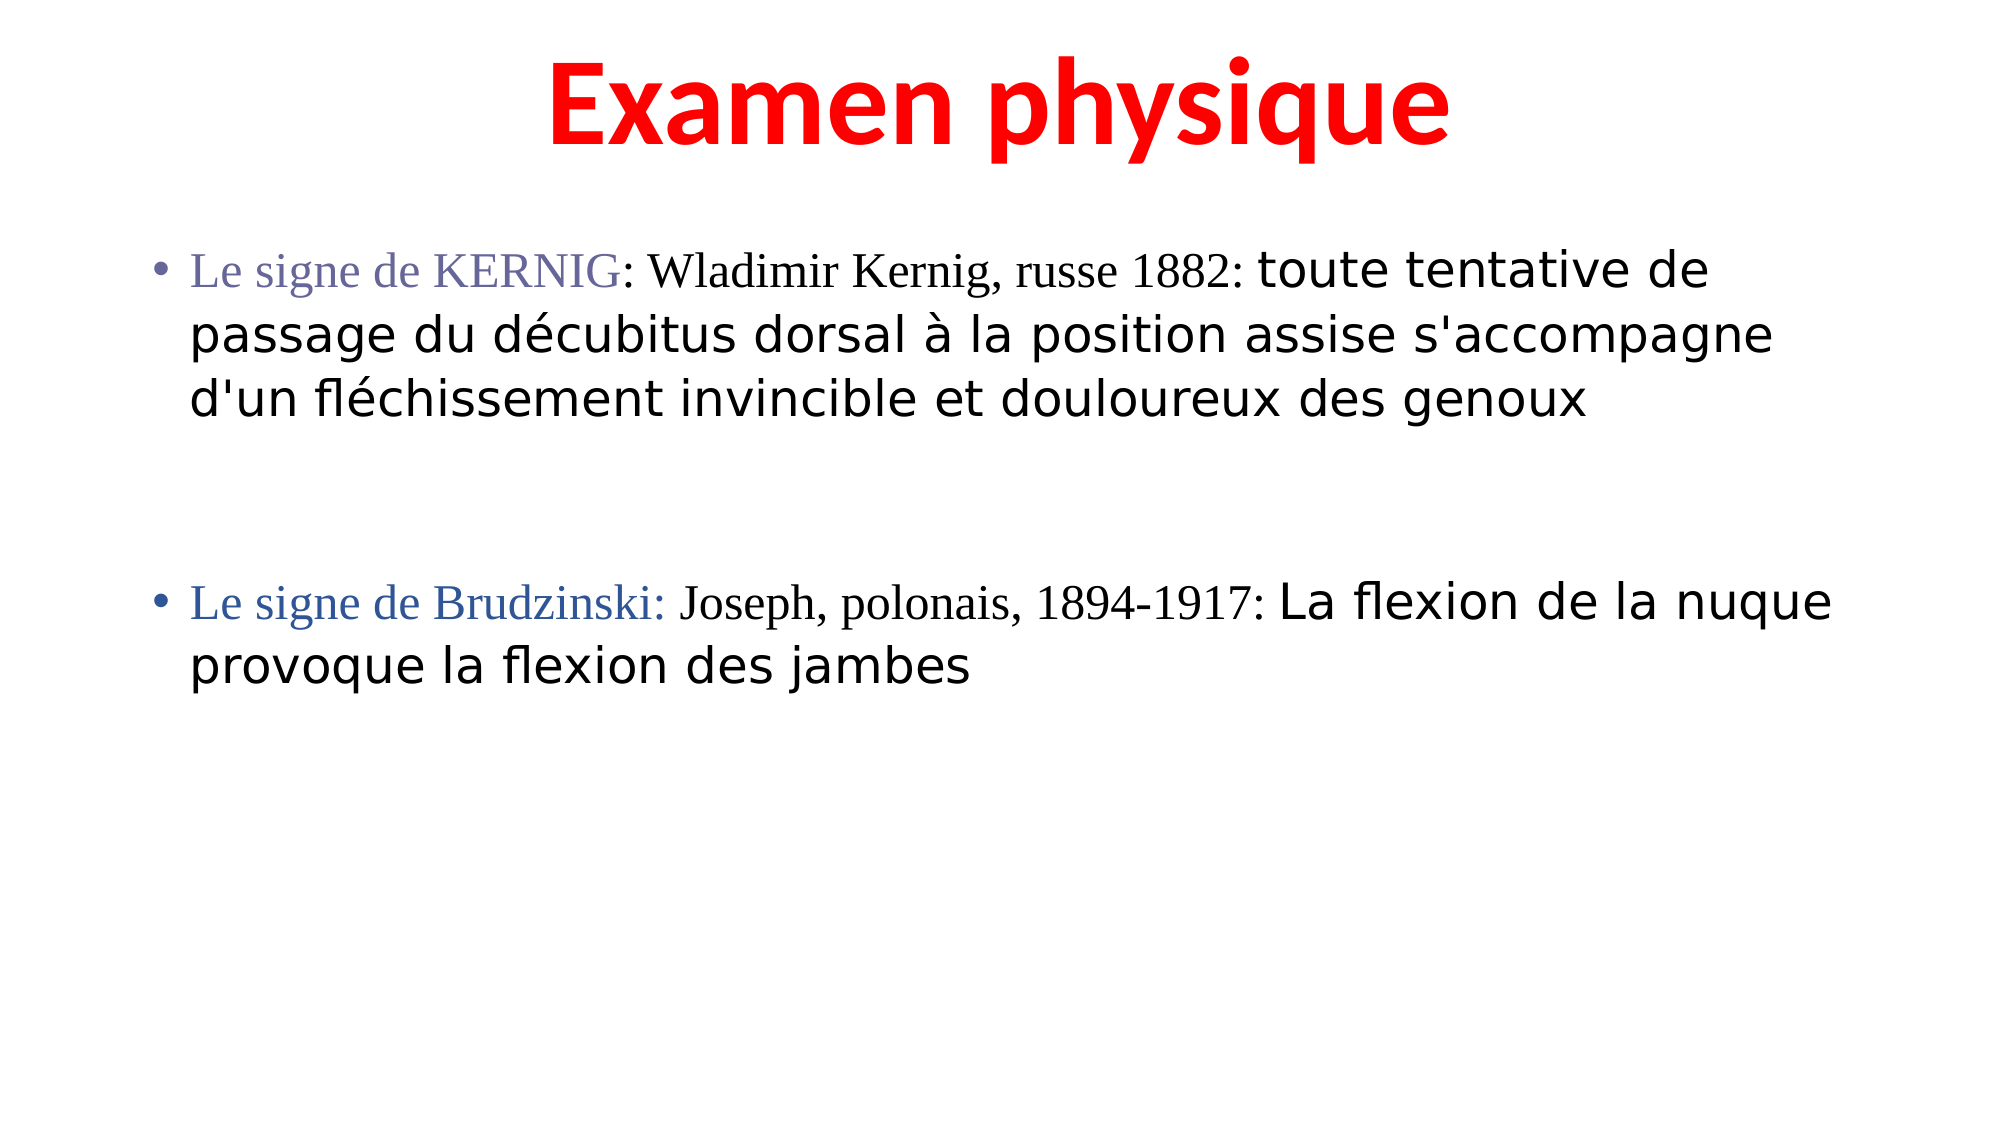

# Examen physique
Le signe de KERNIG: Wladimir Kernig, russe 1882: toute tentative de passage du décubitus dorsal à la position assise s'accompagne d'un fléchissement invincible et douloureux des genoux

Le signe de Brudzinski: Joseph, polonais, 1894-1917: La flexion de la nuque provoque la flexion des jambes